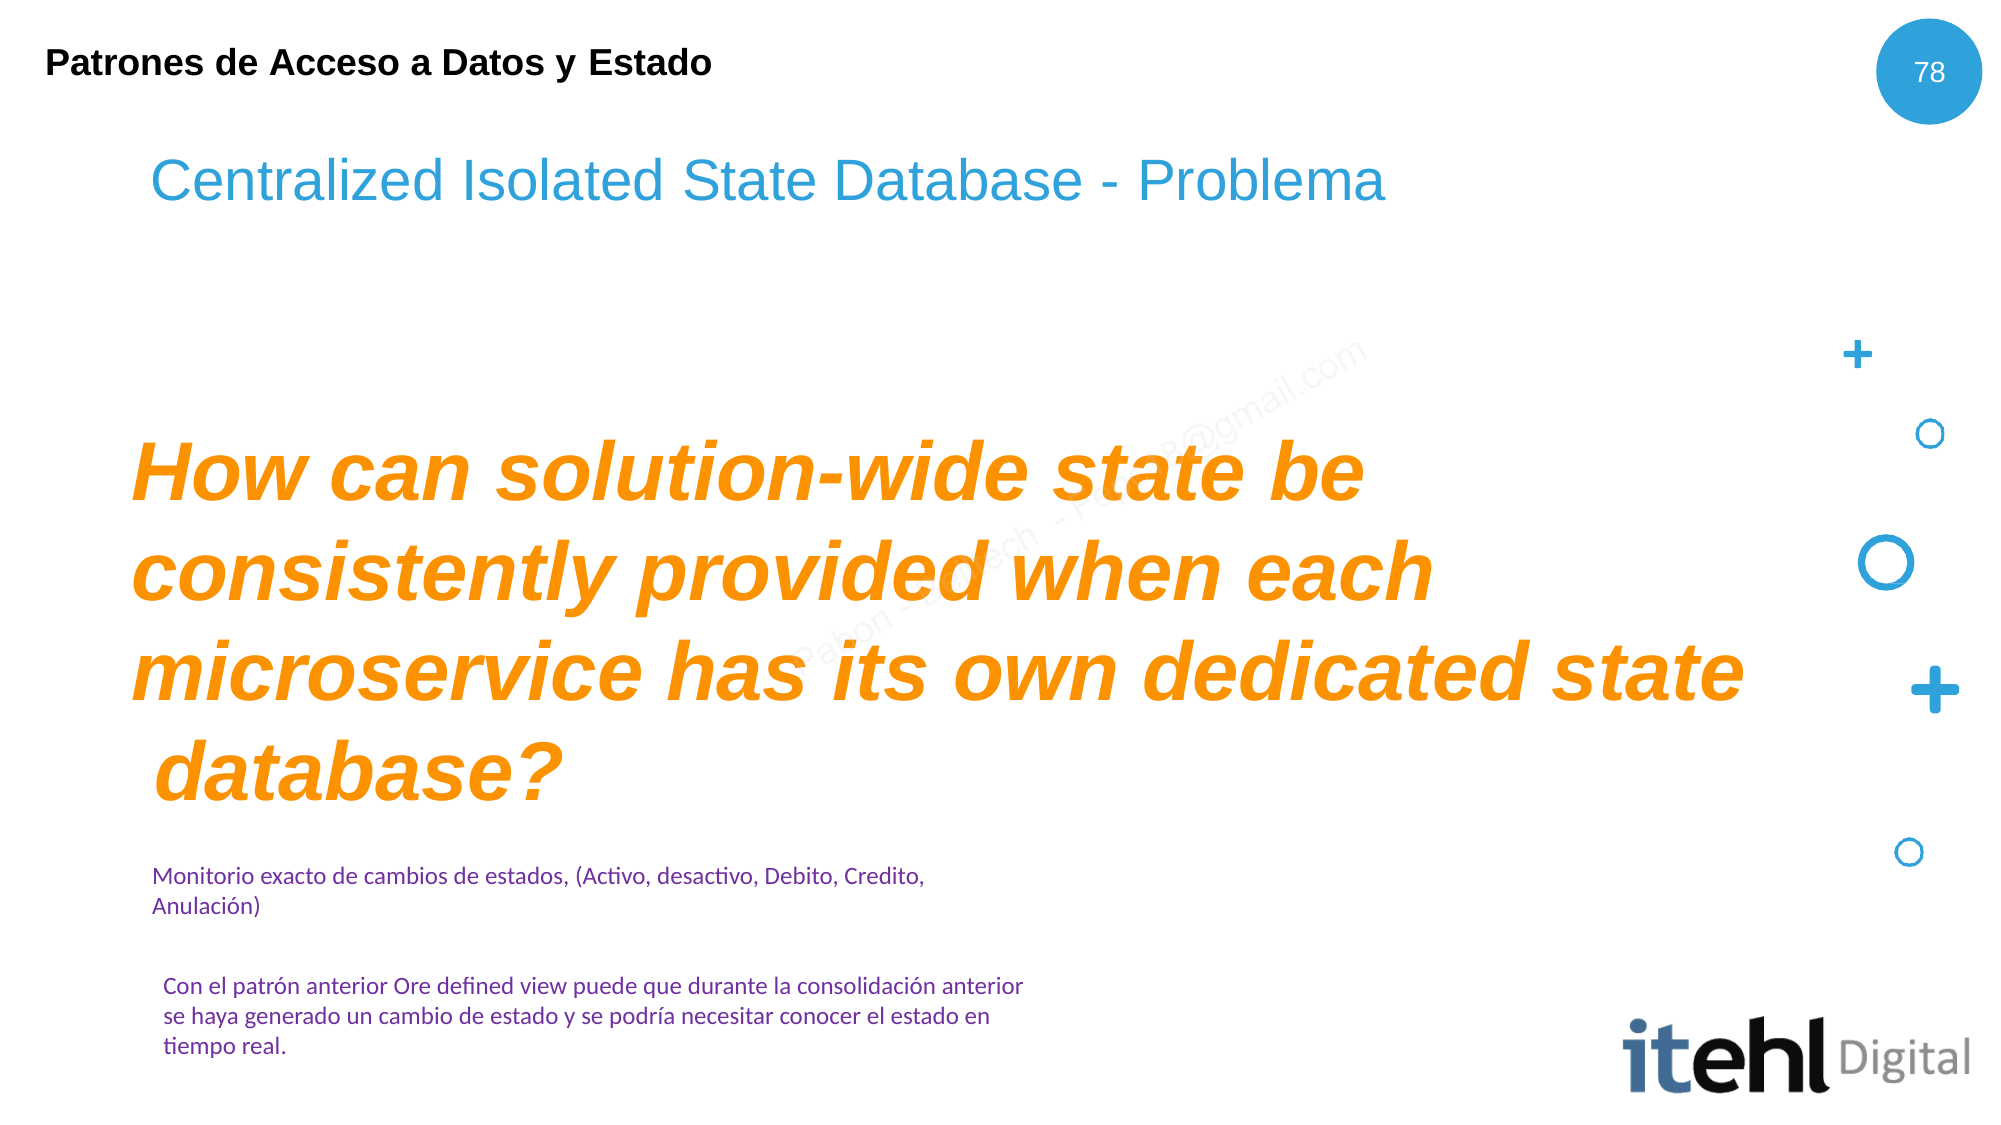

Patrones de Acceso a Datos y Estado
78
Centralized Isolated State Database - Problema

How can solution-wide state be  consistently provided when each  microservice has its own dedicated state  database?

Monitorio exacto de cambios de estados, (Activo, desactivo, Debito, Credito, Anulación)
Con el patrón anterior Ore defined view puede que durante la consolidación anterior se haya generado un cambio de estado y se podría necesitar conocer el estado en tiempo real.